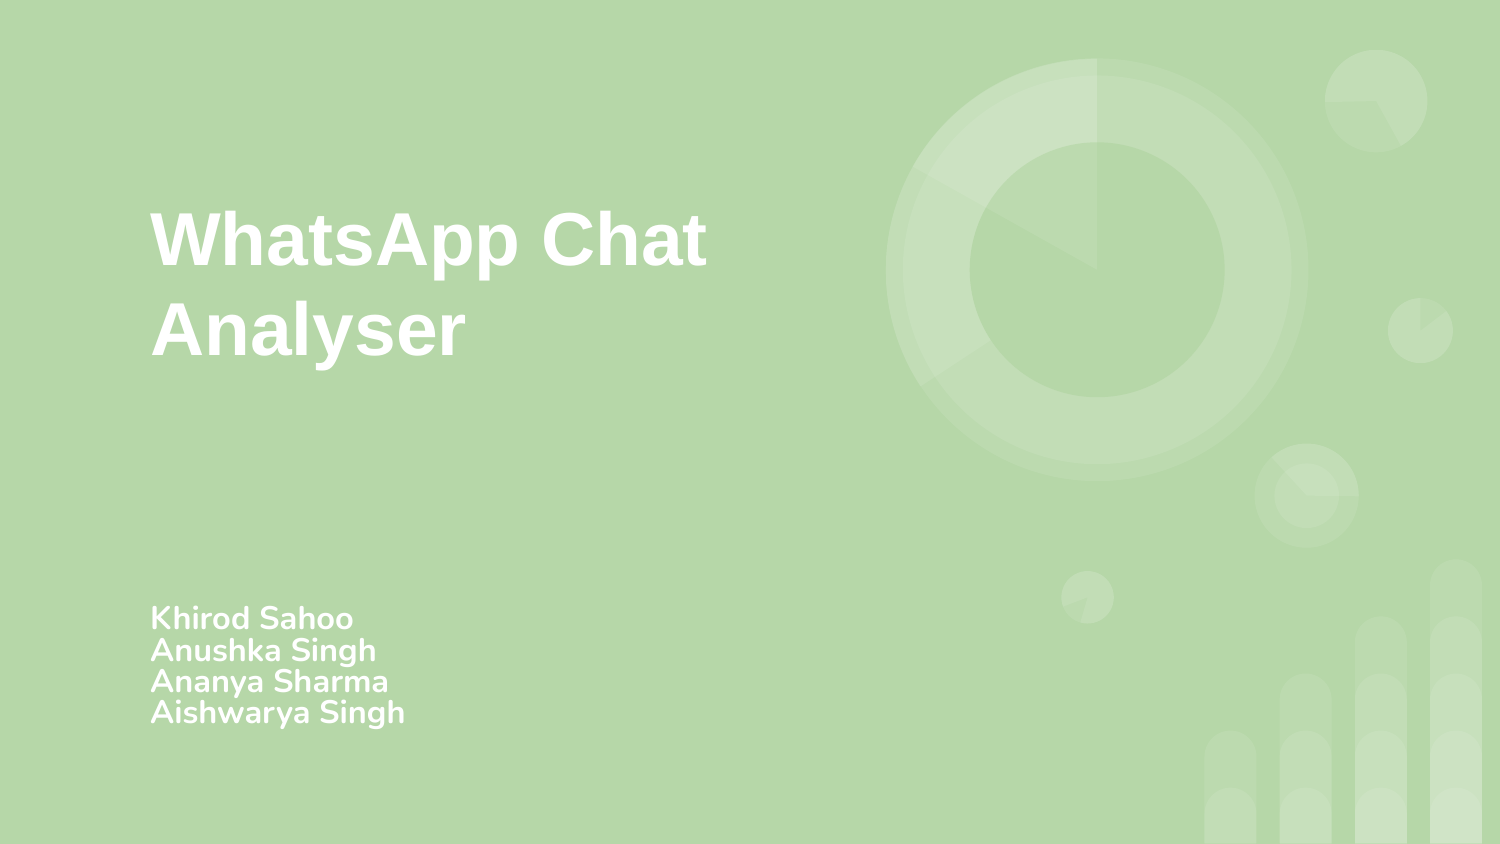

# WhatsApp Chat Analyser
Khirod Sahoo
Anushka Singh
Ananya Sharma
Aishwarya Singh